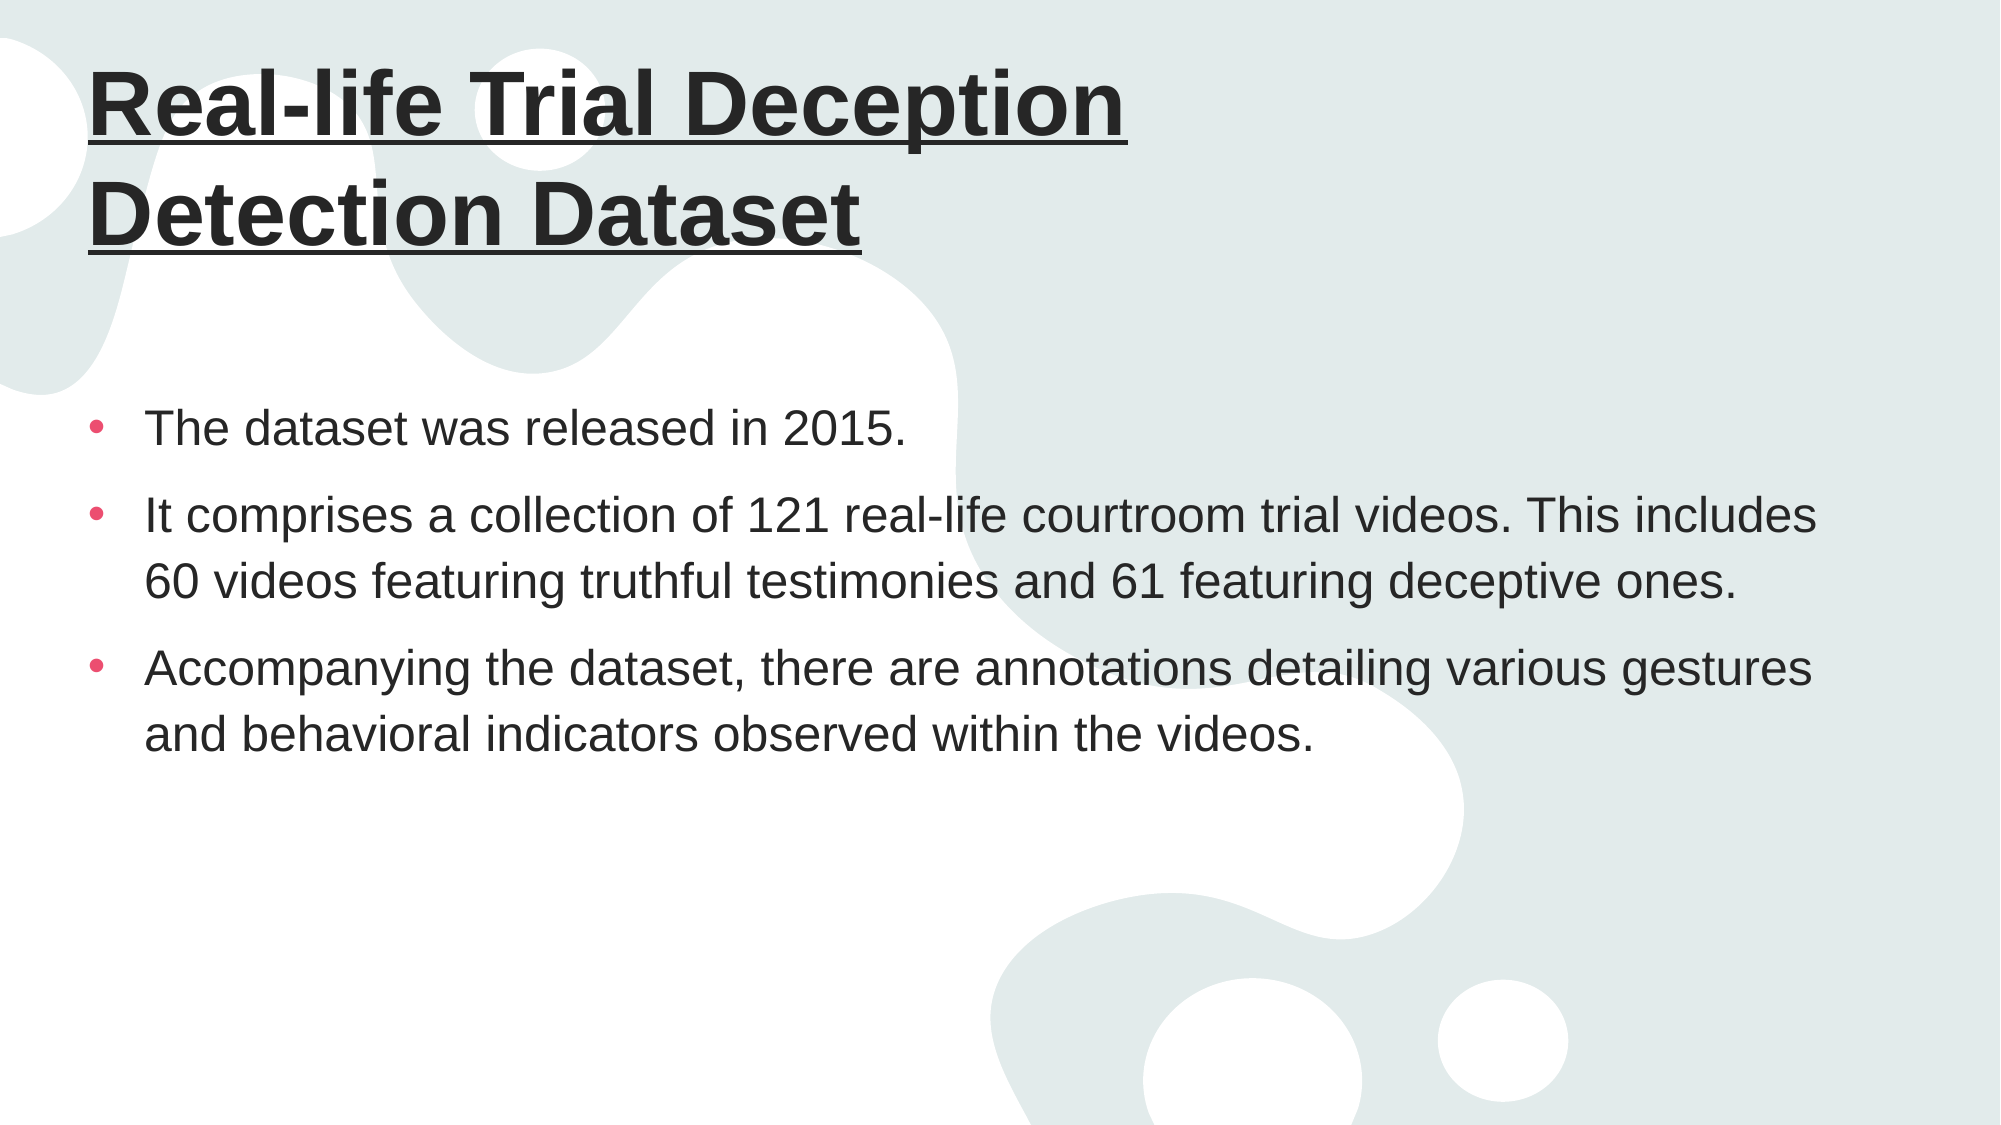

# Real-life Trial Deception Detection Dataset

The dataset was released in 2015.
It comprises a collection of 121 real-life courtroom trial videos. This includes 60 videos featuring truthful testimonies and 61 featuring deceptive ones.
Accompanying the dataset, there are annotations detailing various gestures and behavioral indicators observed within the videos.